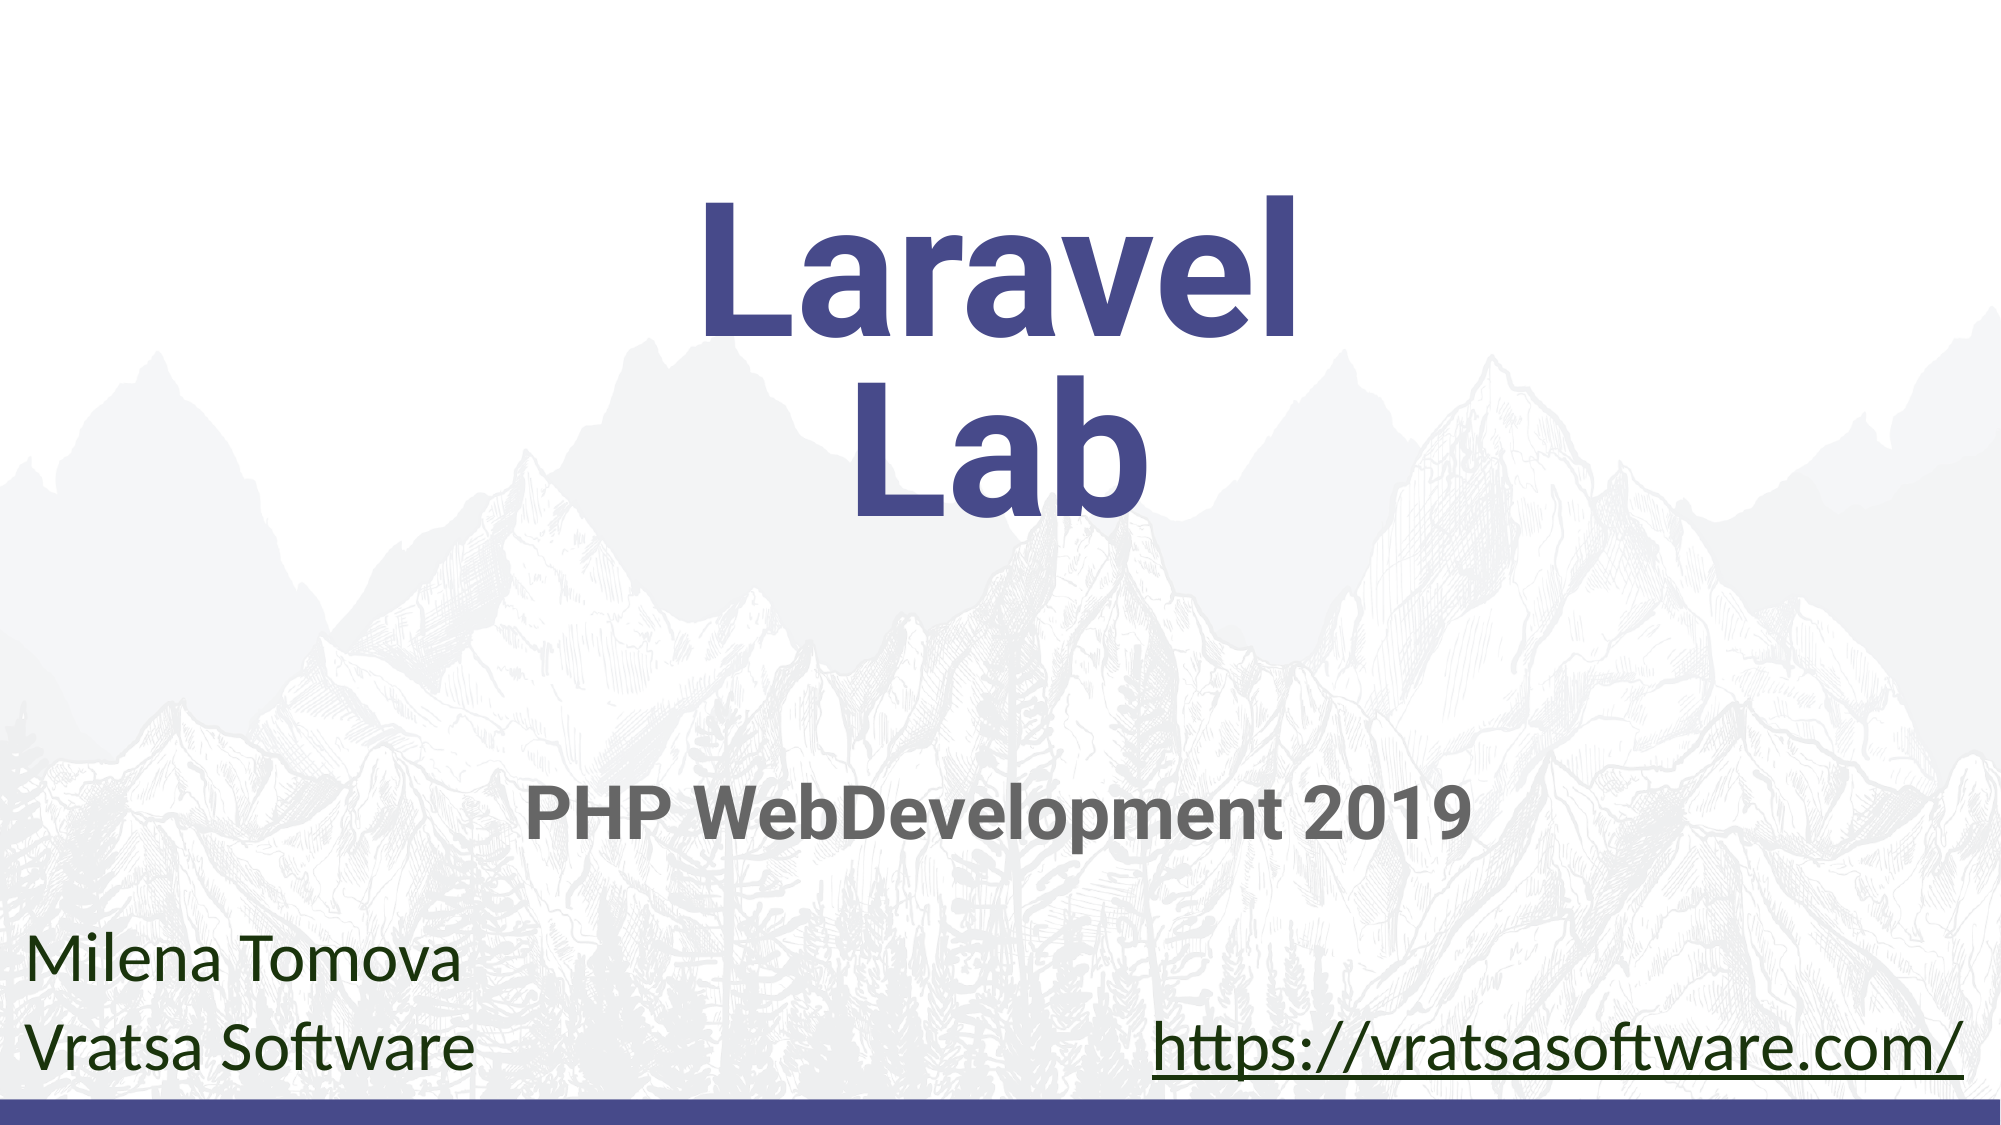

# Laravel
Lab

PHP WebDevelopment 2019

Milena Tomova
Vratsa Software
https://vratsasoftware.com/